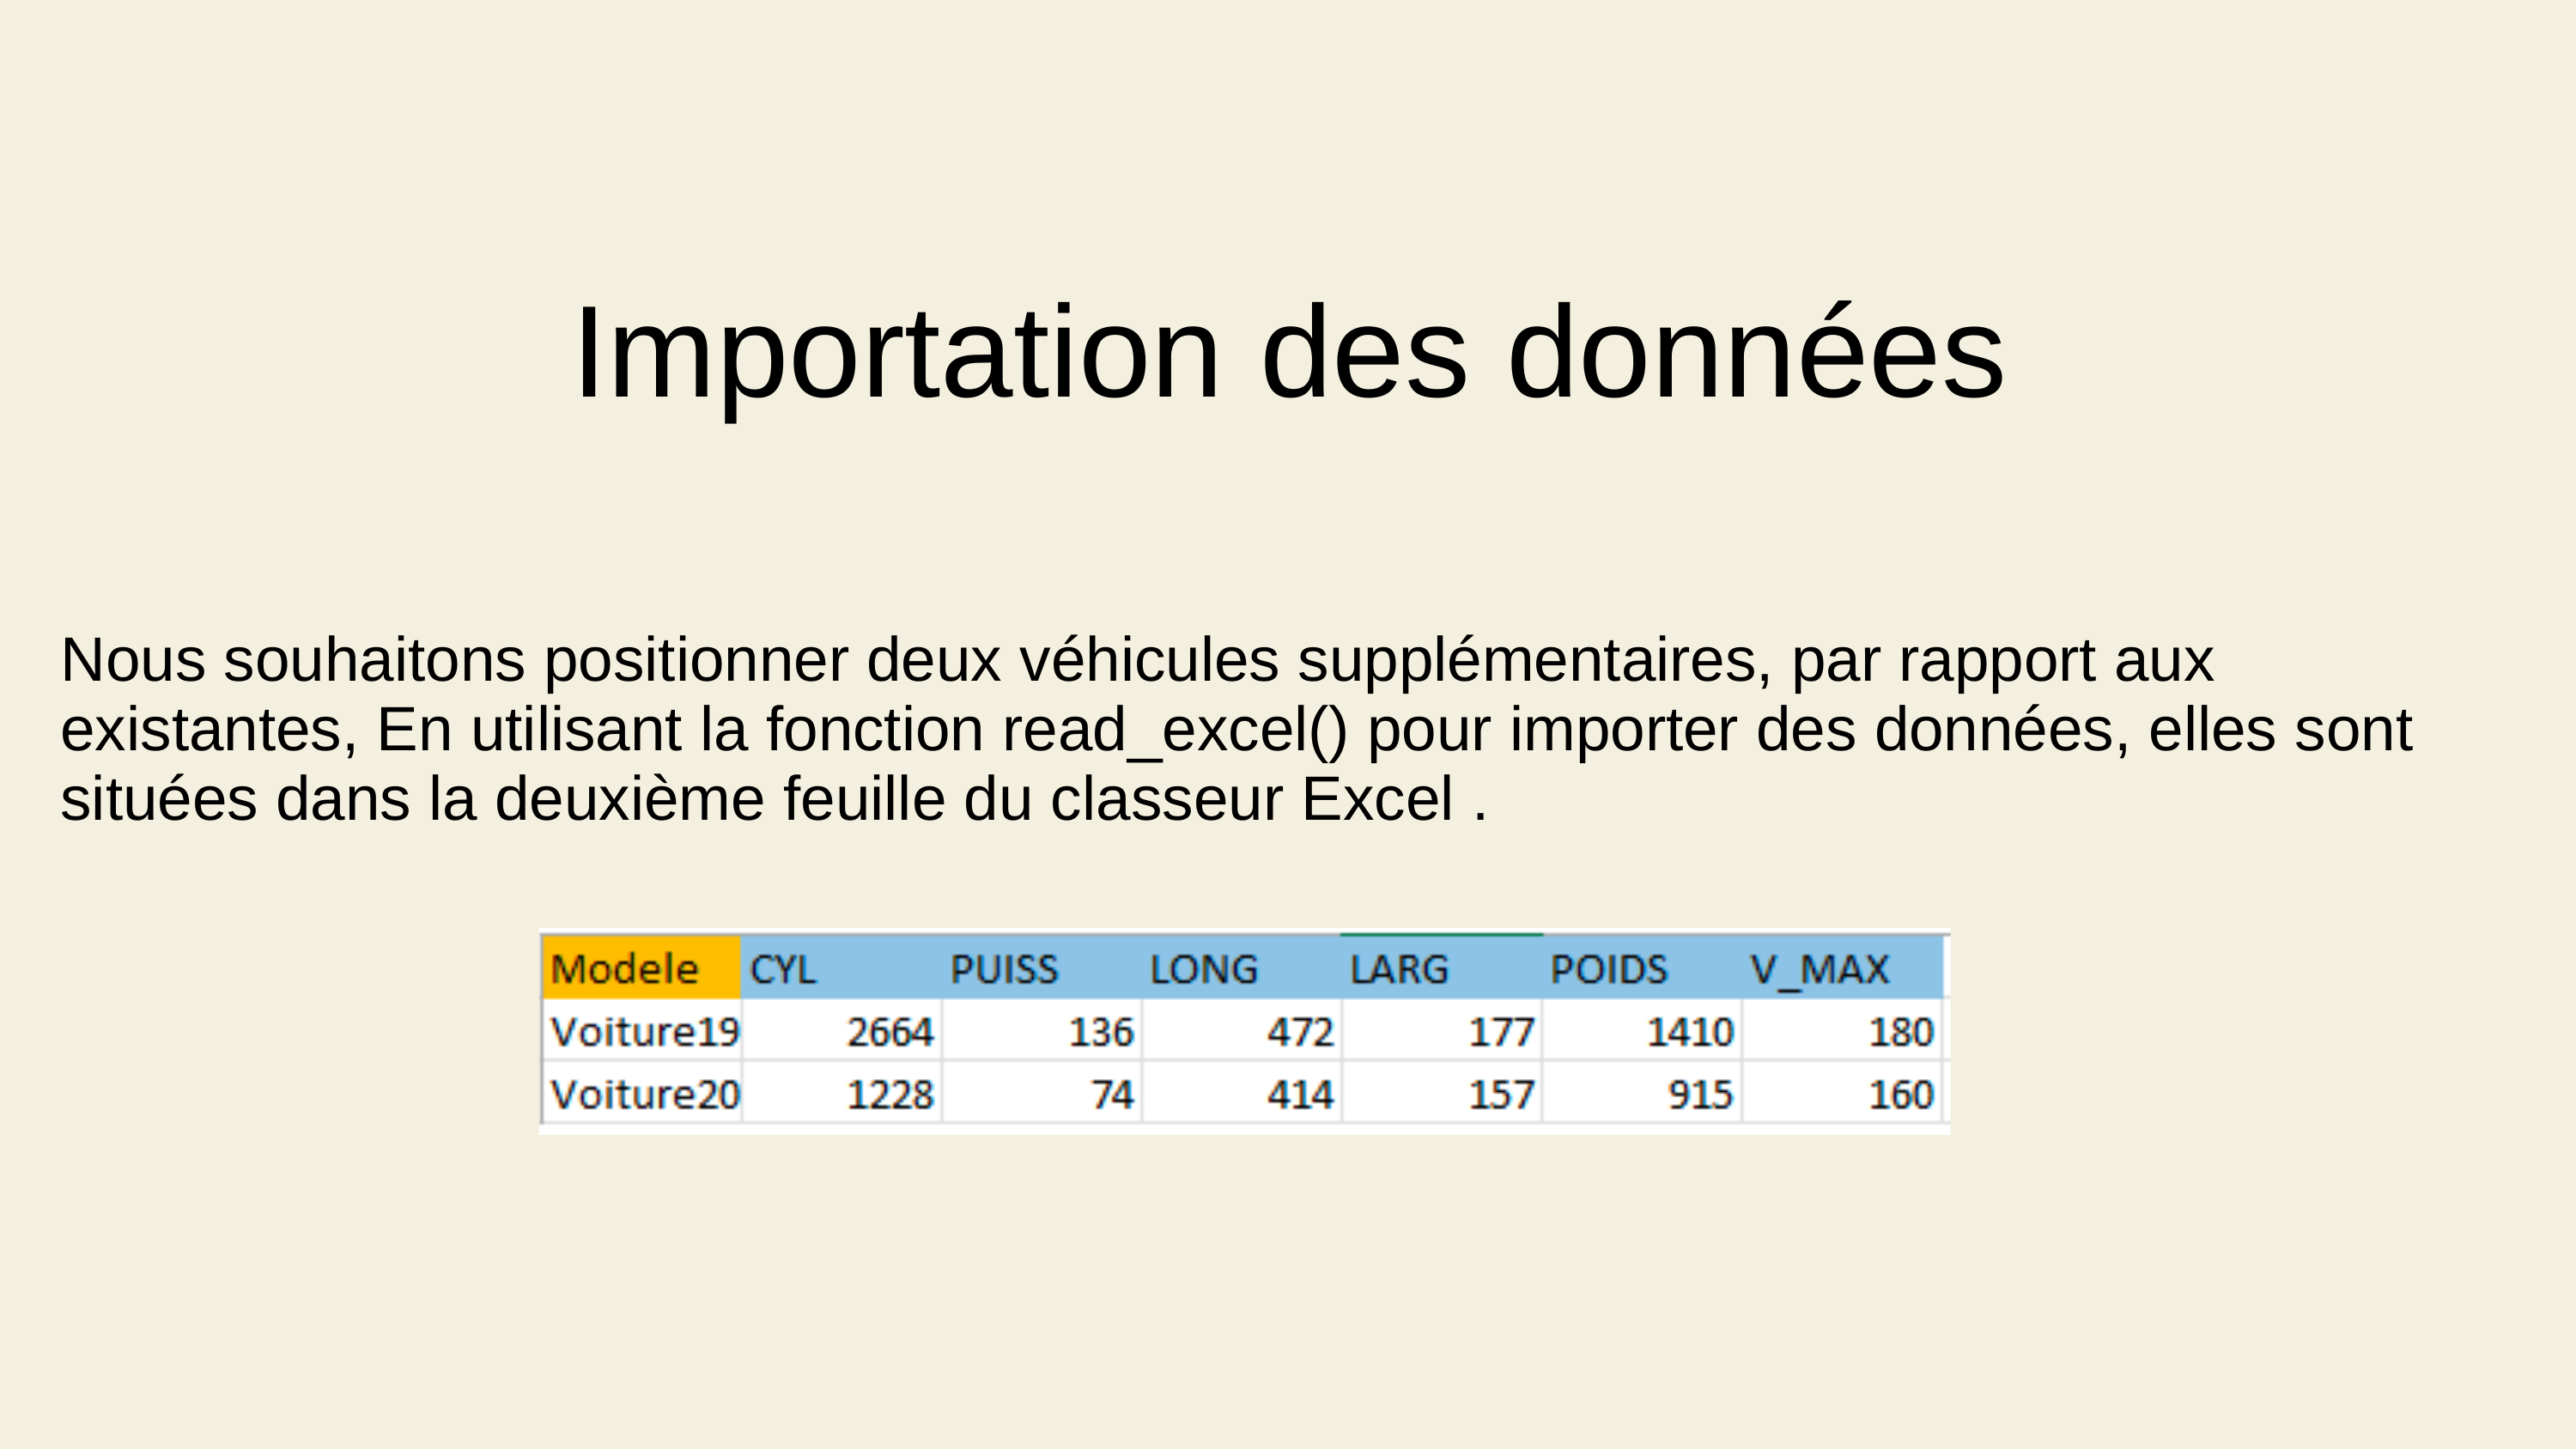

Importation des données
Nous souhaitons positionner deux véhicules supplémentaires, par rapport aux existantes, En utilisant la fonction read_excel() pour importer des données, elles sont situées dans la deuxième feuille du classeur Excel .